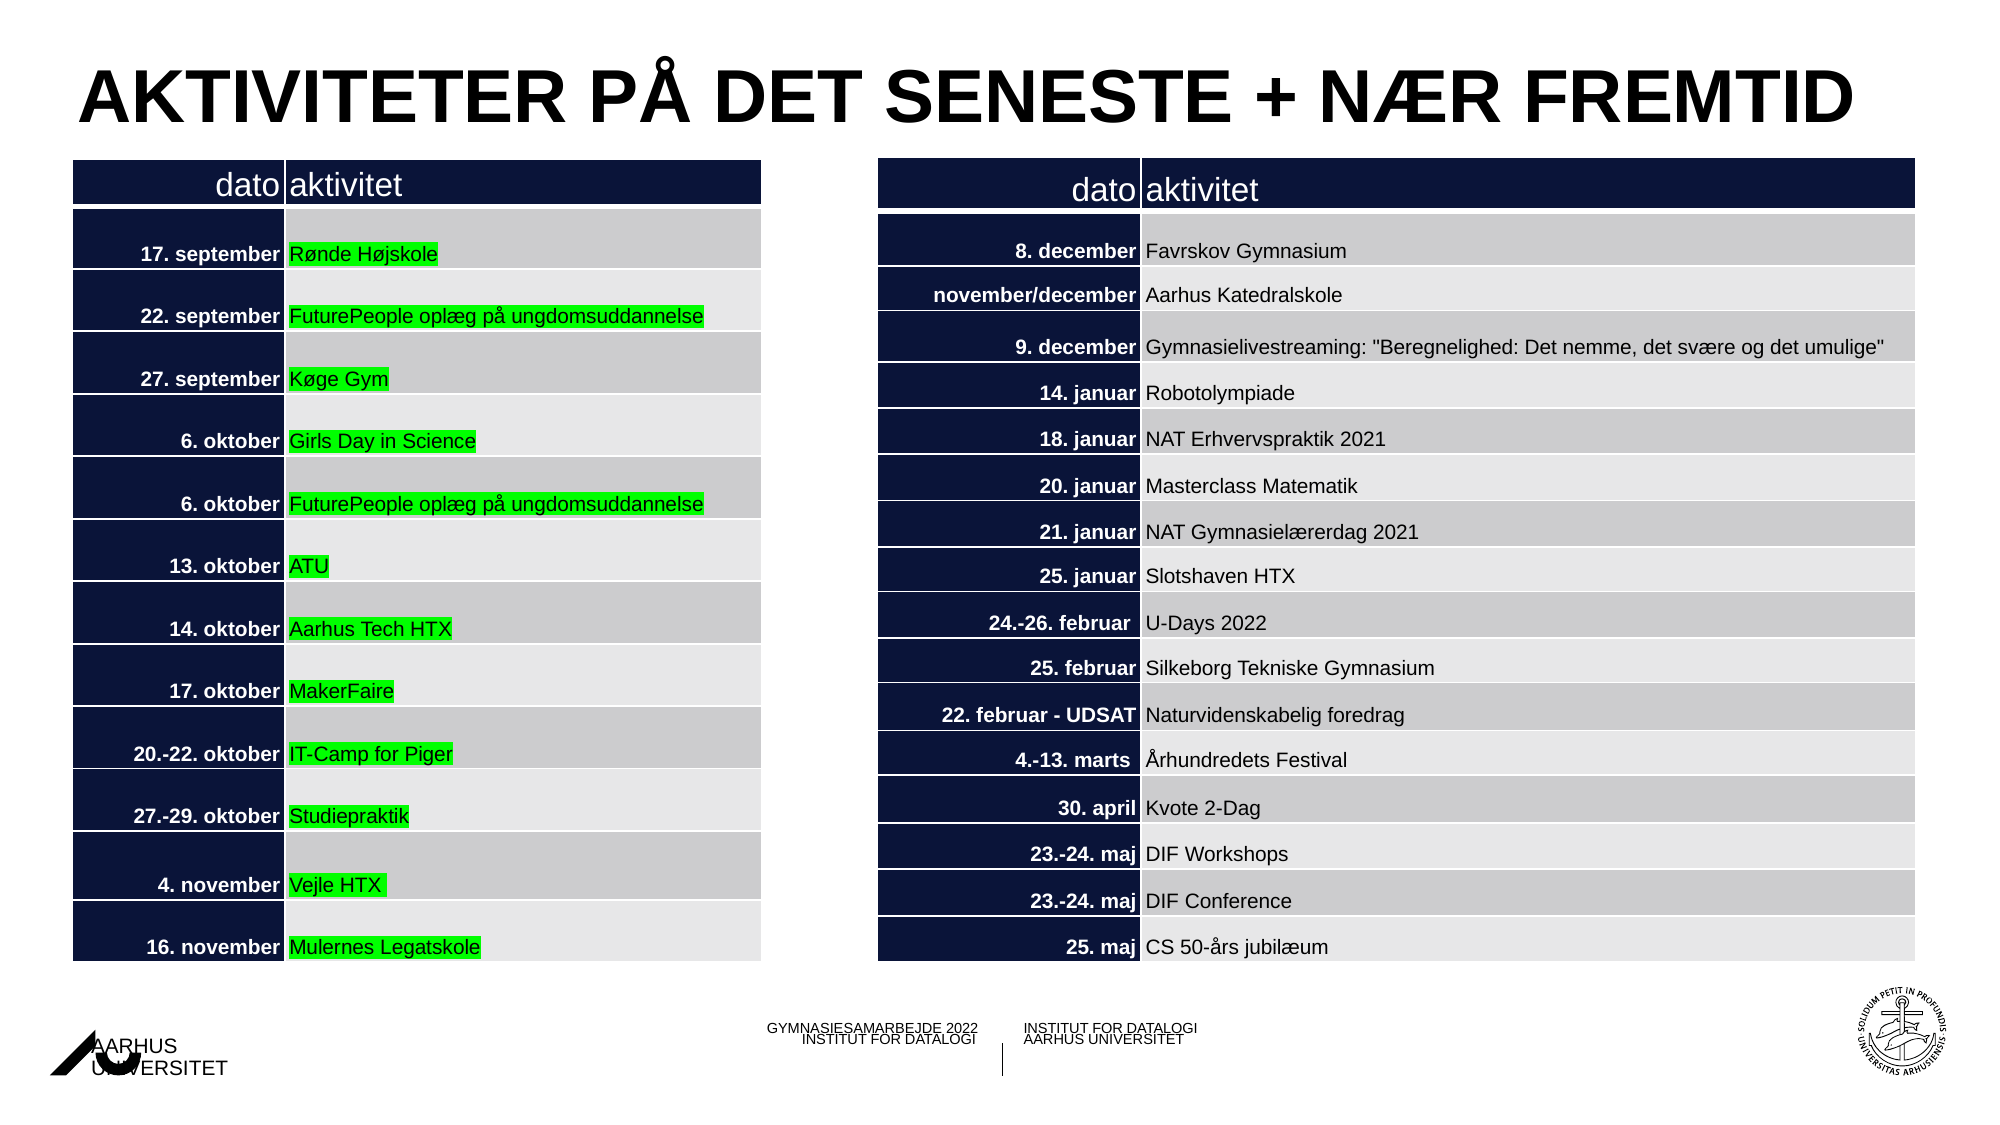

# Aktiviteter på det seneste + nær fremtid
| dato​ | aktivitet​ |
| --- | --- |
| 8. december | Favrskov Gymnasium |
| november/december | Aarhus Katedralskole |
| 9. december | Gymnasielivestreaming: "Beregnelighed: Det nemme, det svære og det umulige" |
| 14. januar | Robotolympiade |
| 18. januar | NAT Erhvervspraktik 2021 |
| 20. januar | Masterclass Matematik |
| 21. januar | NAT Gymnasielærerdag 2021 |
| 25. januar | Slotshaven HTX |
| 24.-26. februar | U-Days 2022 |
| 25. februar | Silkeborg Tekniske Gymnasium |
| 22. februar - UDSAT | Naturvidenskabelig foredrag |
| 4.-13. marts | Århundredets Festival |
| 30. april | Kvote 2-Dag |
| 23.-24. maj | DIF Workshops |
| 23.-24. maj | DIF Conference |
| 25. maj | CS 50-års jubilæum |
| dato | aktivitet |
| --- | --- |
| 17. september | Rønde Højskole |
| 22. september | FuturePeople oplæg på ungdomsuddannelse |
| 27. september | Køge Gym |
| 6. oktober | Girls Day in Science |
| 6. oktober | FuturePeople oplæg på ungdomsuddannelse |
| 13. oktober | ATU |
| 14. oktober | Aarhus Tech HTX |
| 17. oktober | MakerFaire |
| 20.-22. oktober | IT-Camp for Piger |
| 27.-29. oktober | Studiepraktik |
| 4. november | Vejle HTX |
| 16. november | Mulernes Legatskole |